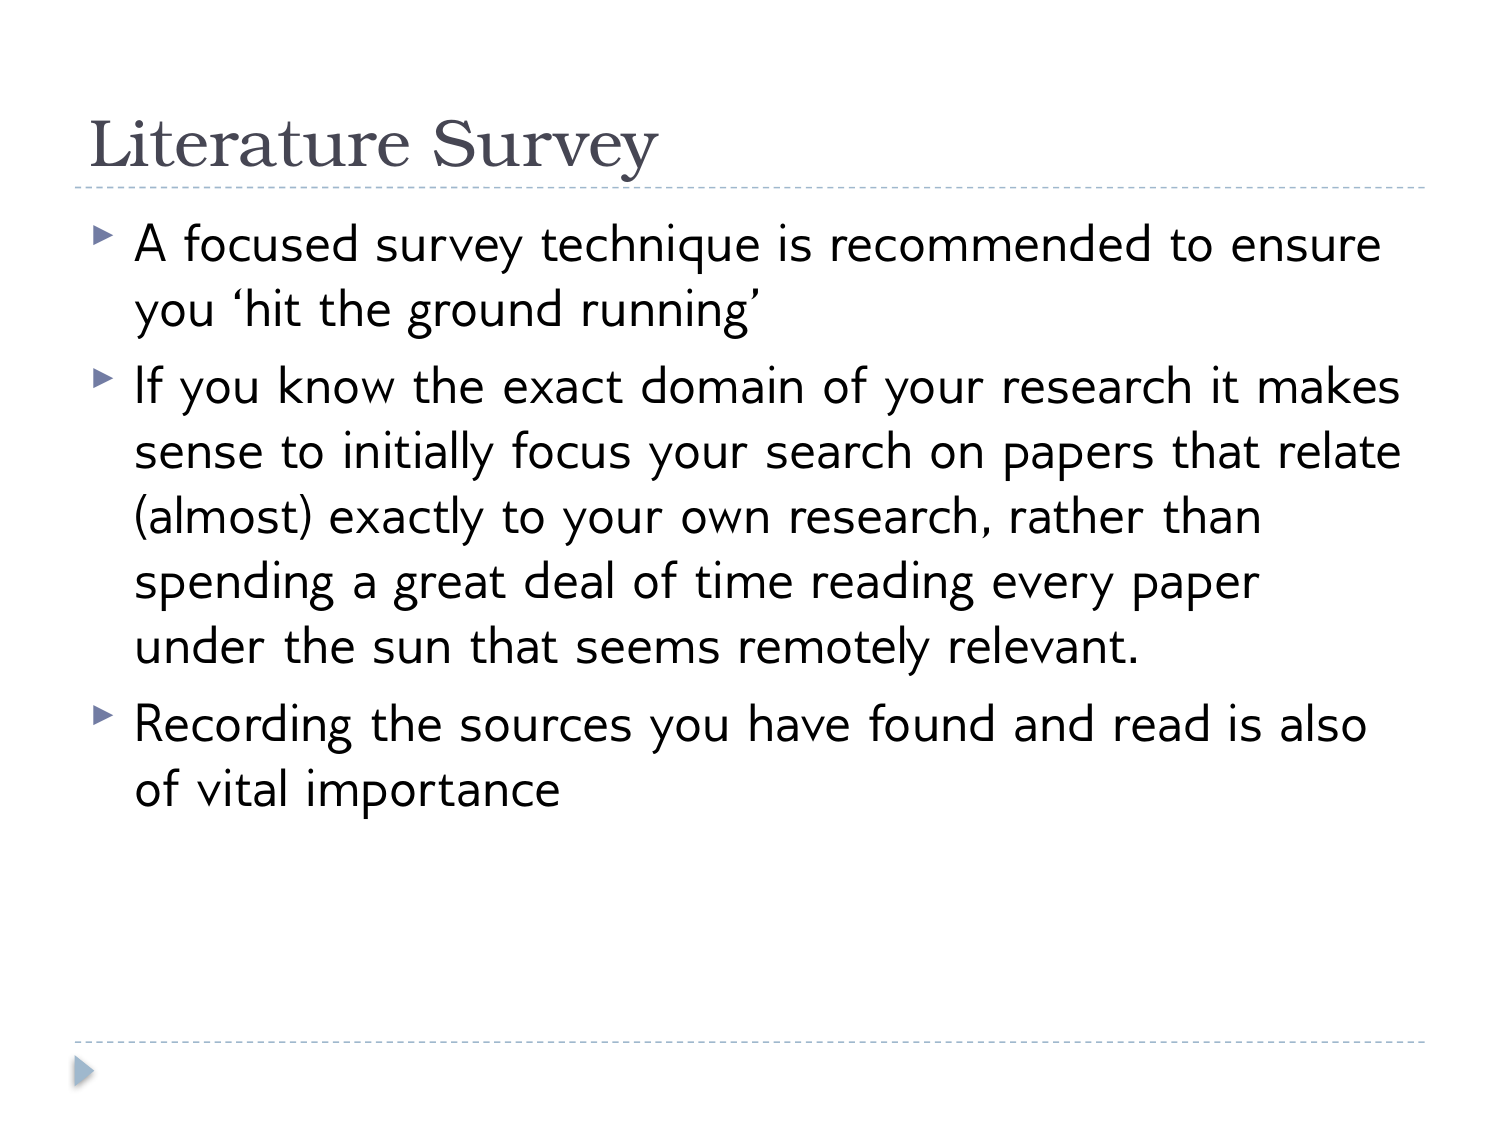

# Literature Survey
A focused survey technique is recommended to ensure you ‘hit the ground running’
If you know the exact domain of your research it makes sense to initially focus your search on papers that relate (almost) exactly to your own research, rather than spending a great deal of time reading every paper under the sun that seems remotely relevant.
Recording the sources you have found and read is also of vital importance